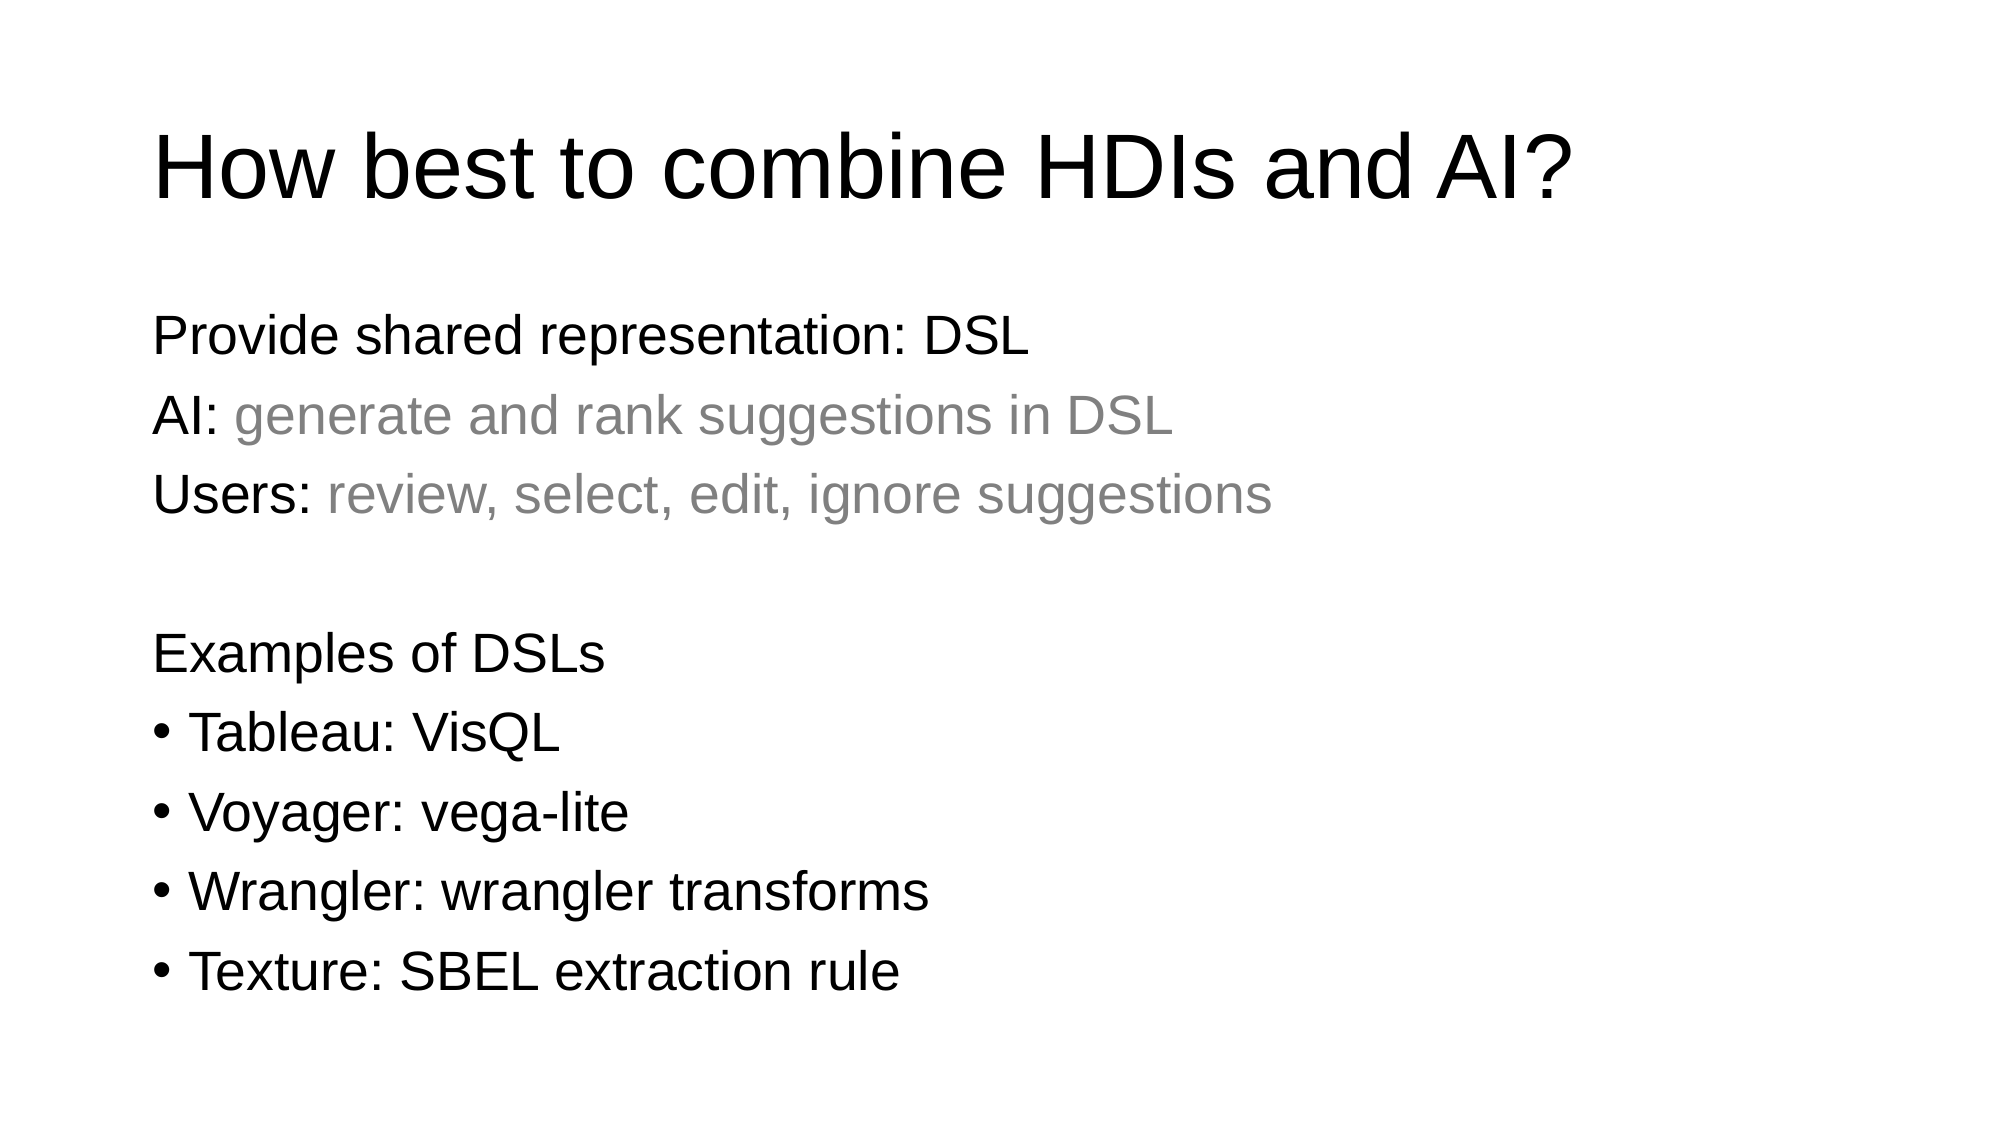

# How best to combine HDIs and AI?
Provide shared representation: DSL
AI: generate and rank suggestions in DSL
Users: review, select, edit, ignore suggestions

Examples of DSLs
Tableau: VisQL
Voyager: vega-lite
Wrangler: wrangler transforms
Texture: SBEL extraction rule